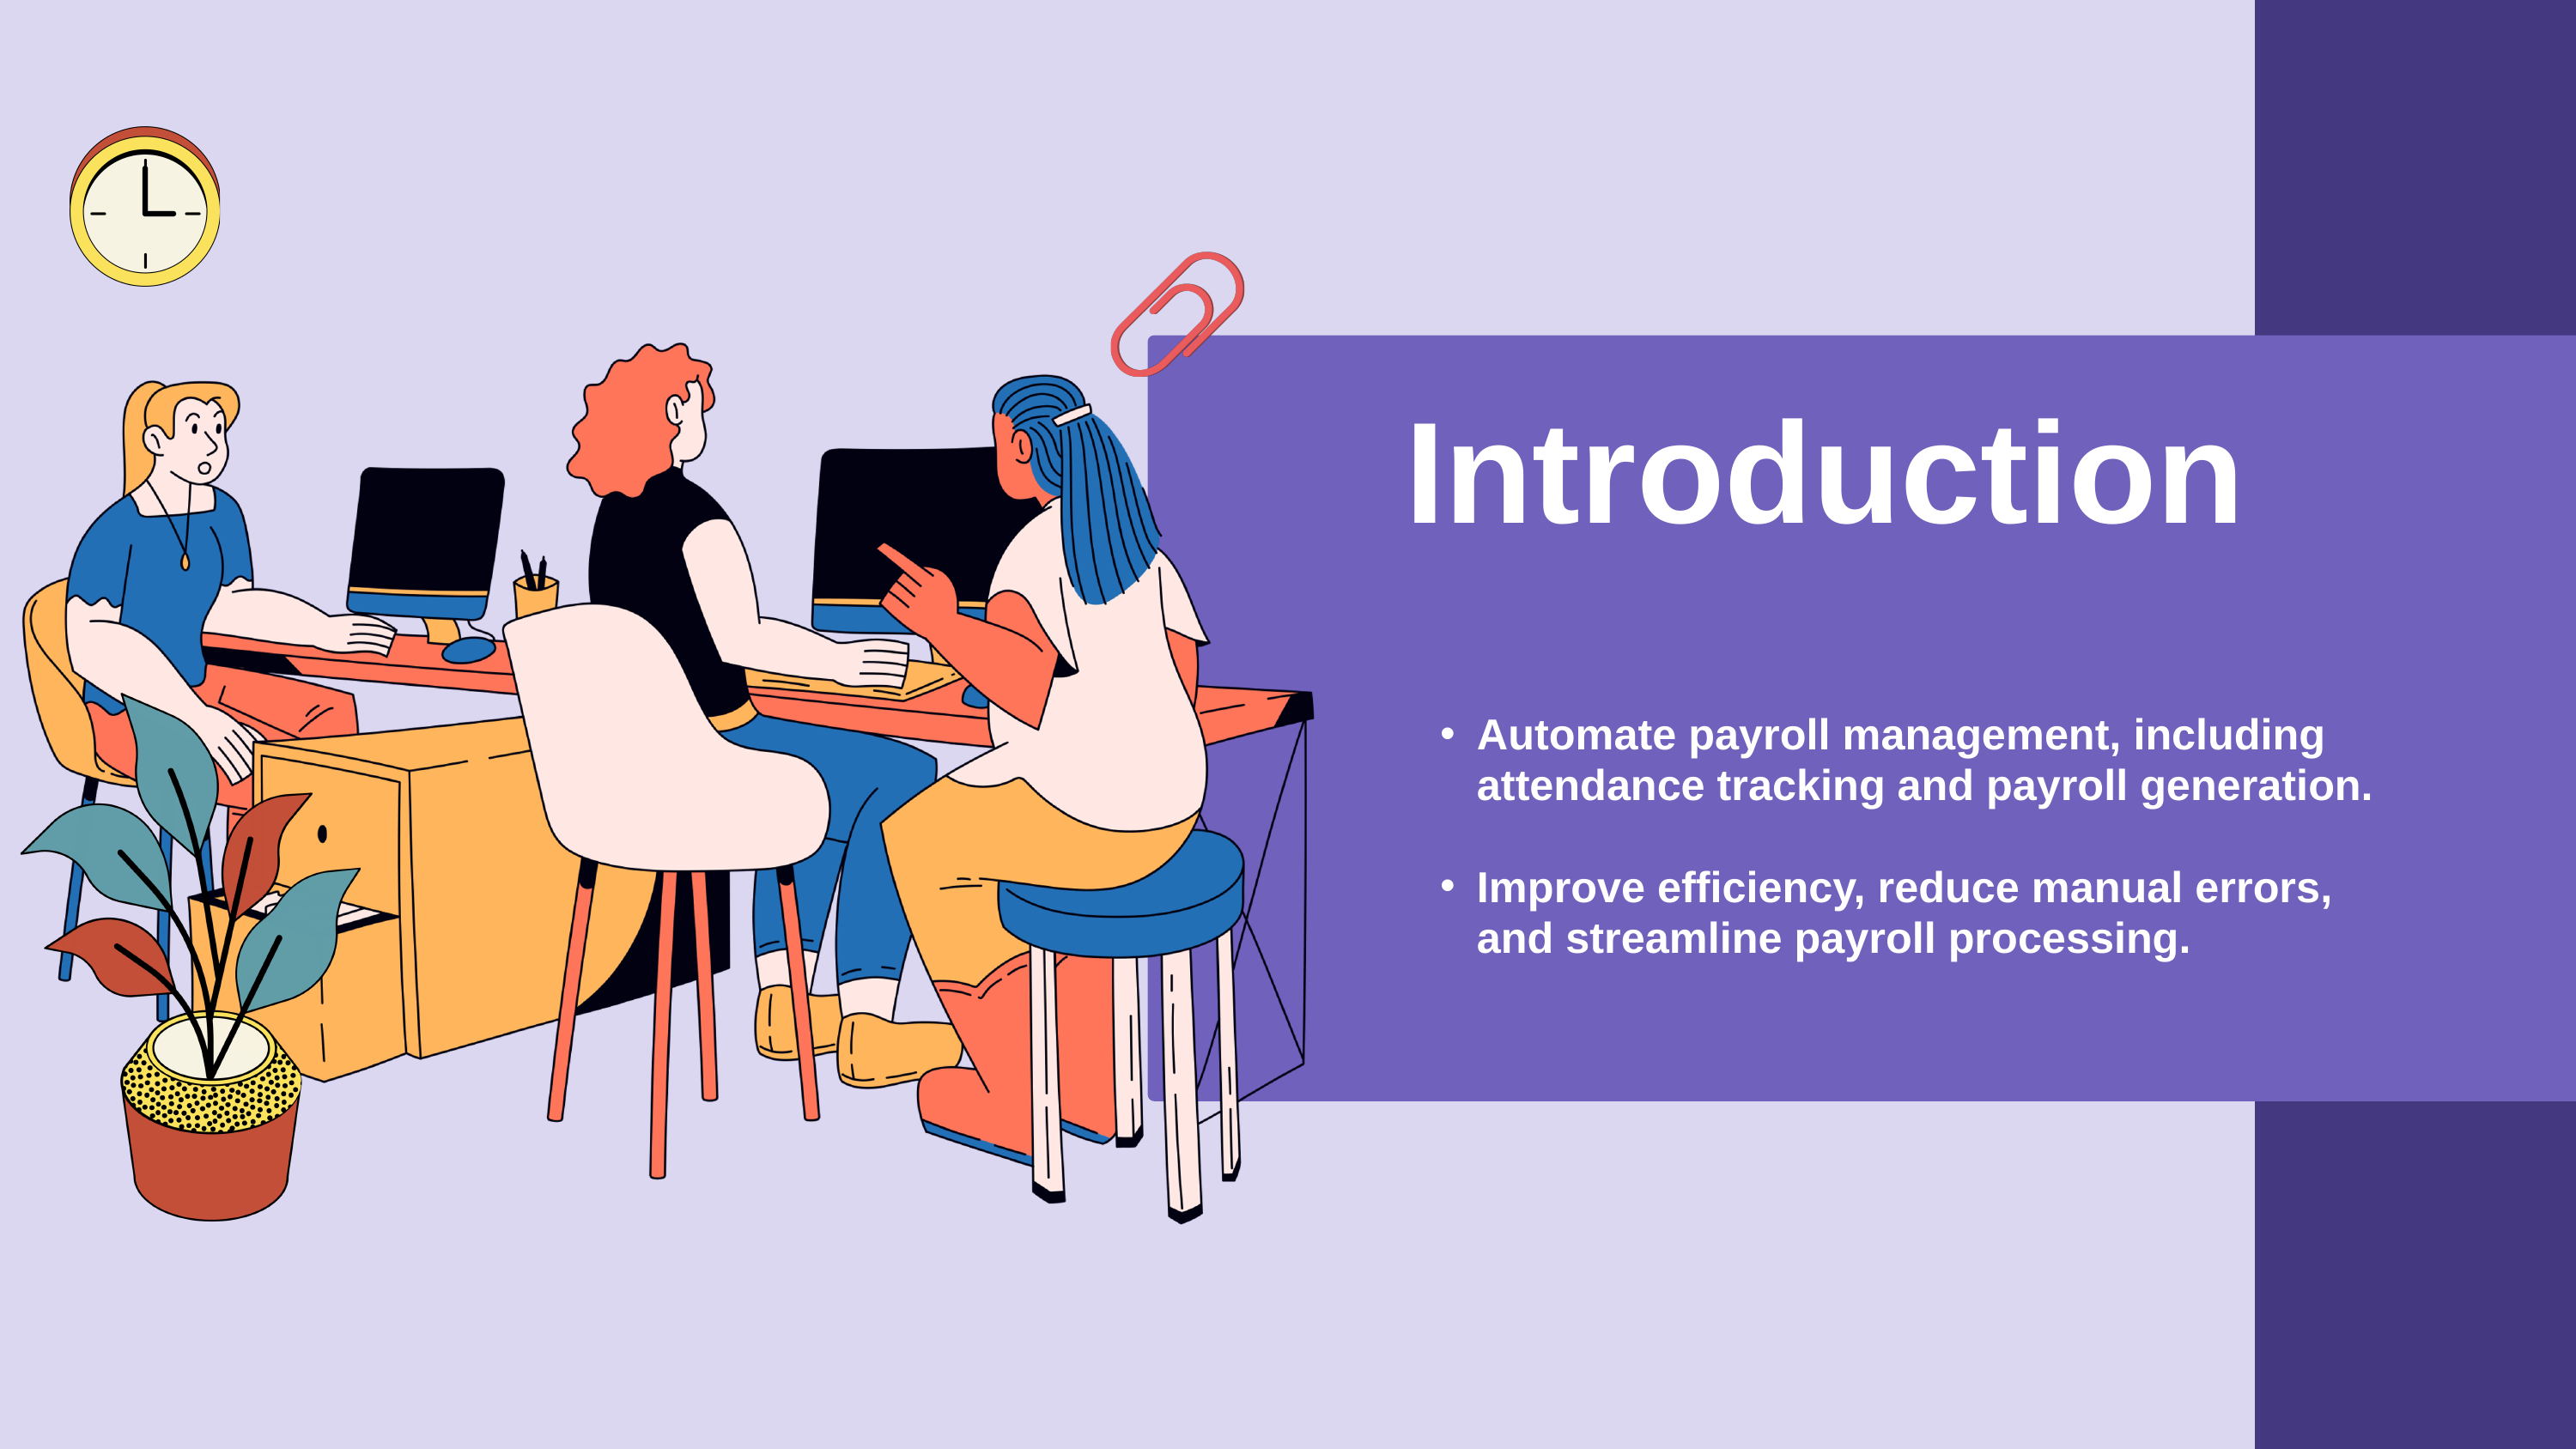

Introduction

Automate payroll management, including attendance tracking and payroll generation.

Improve efficiency, reduce manual errors, and streamline payroll processing.